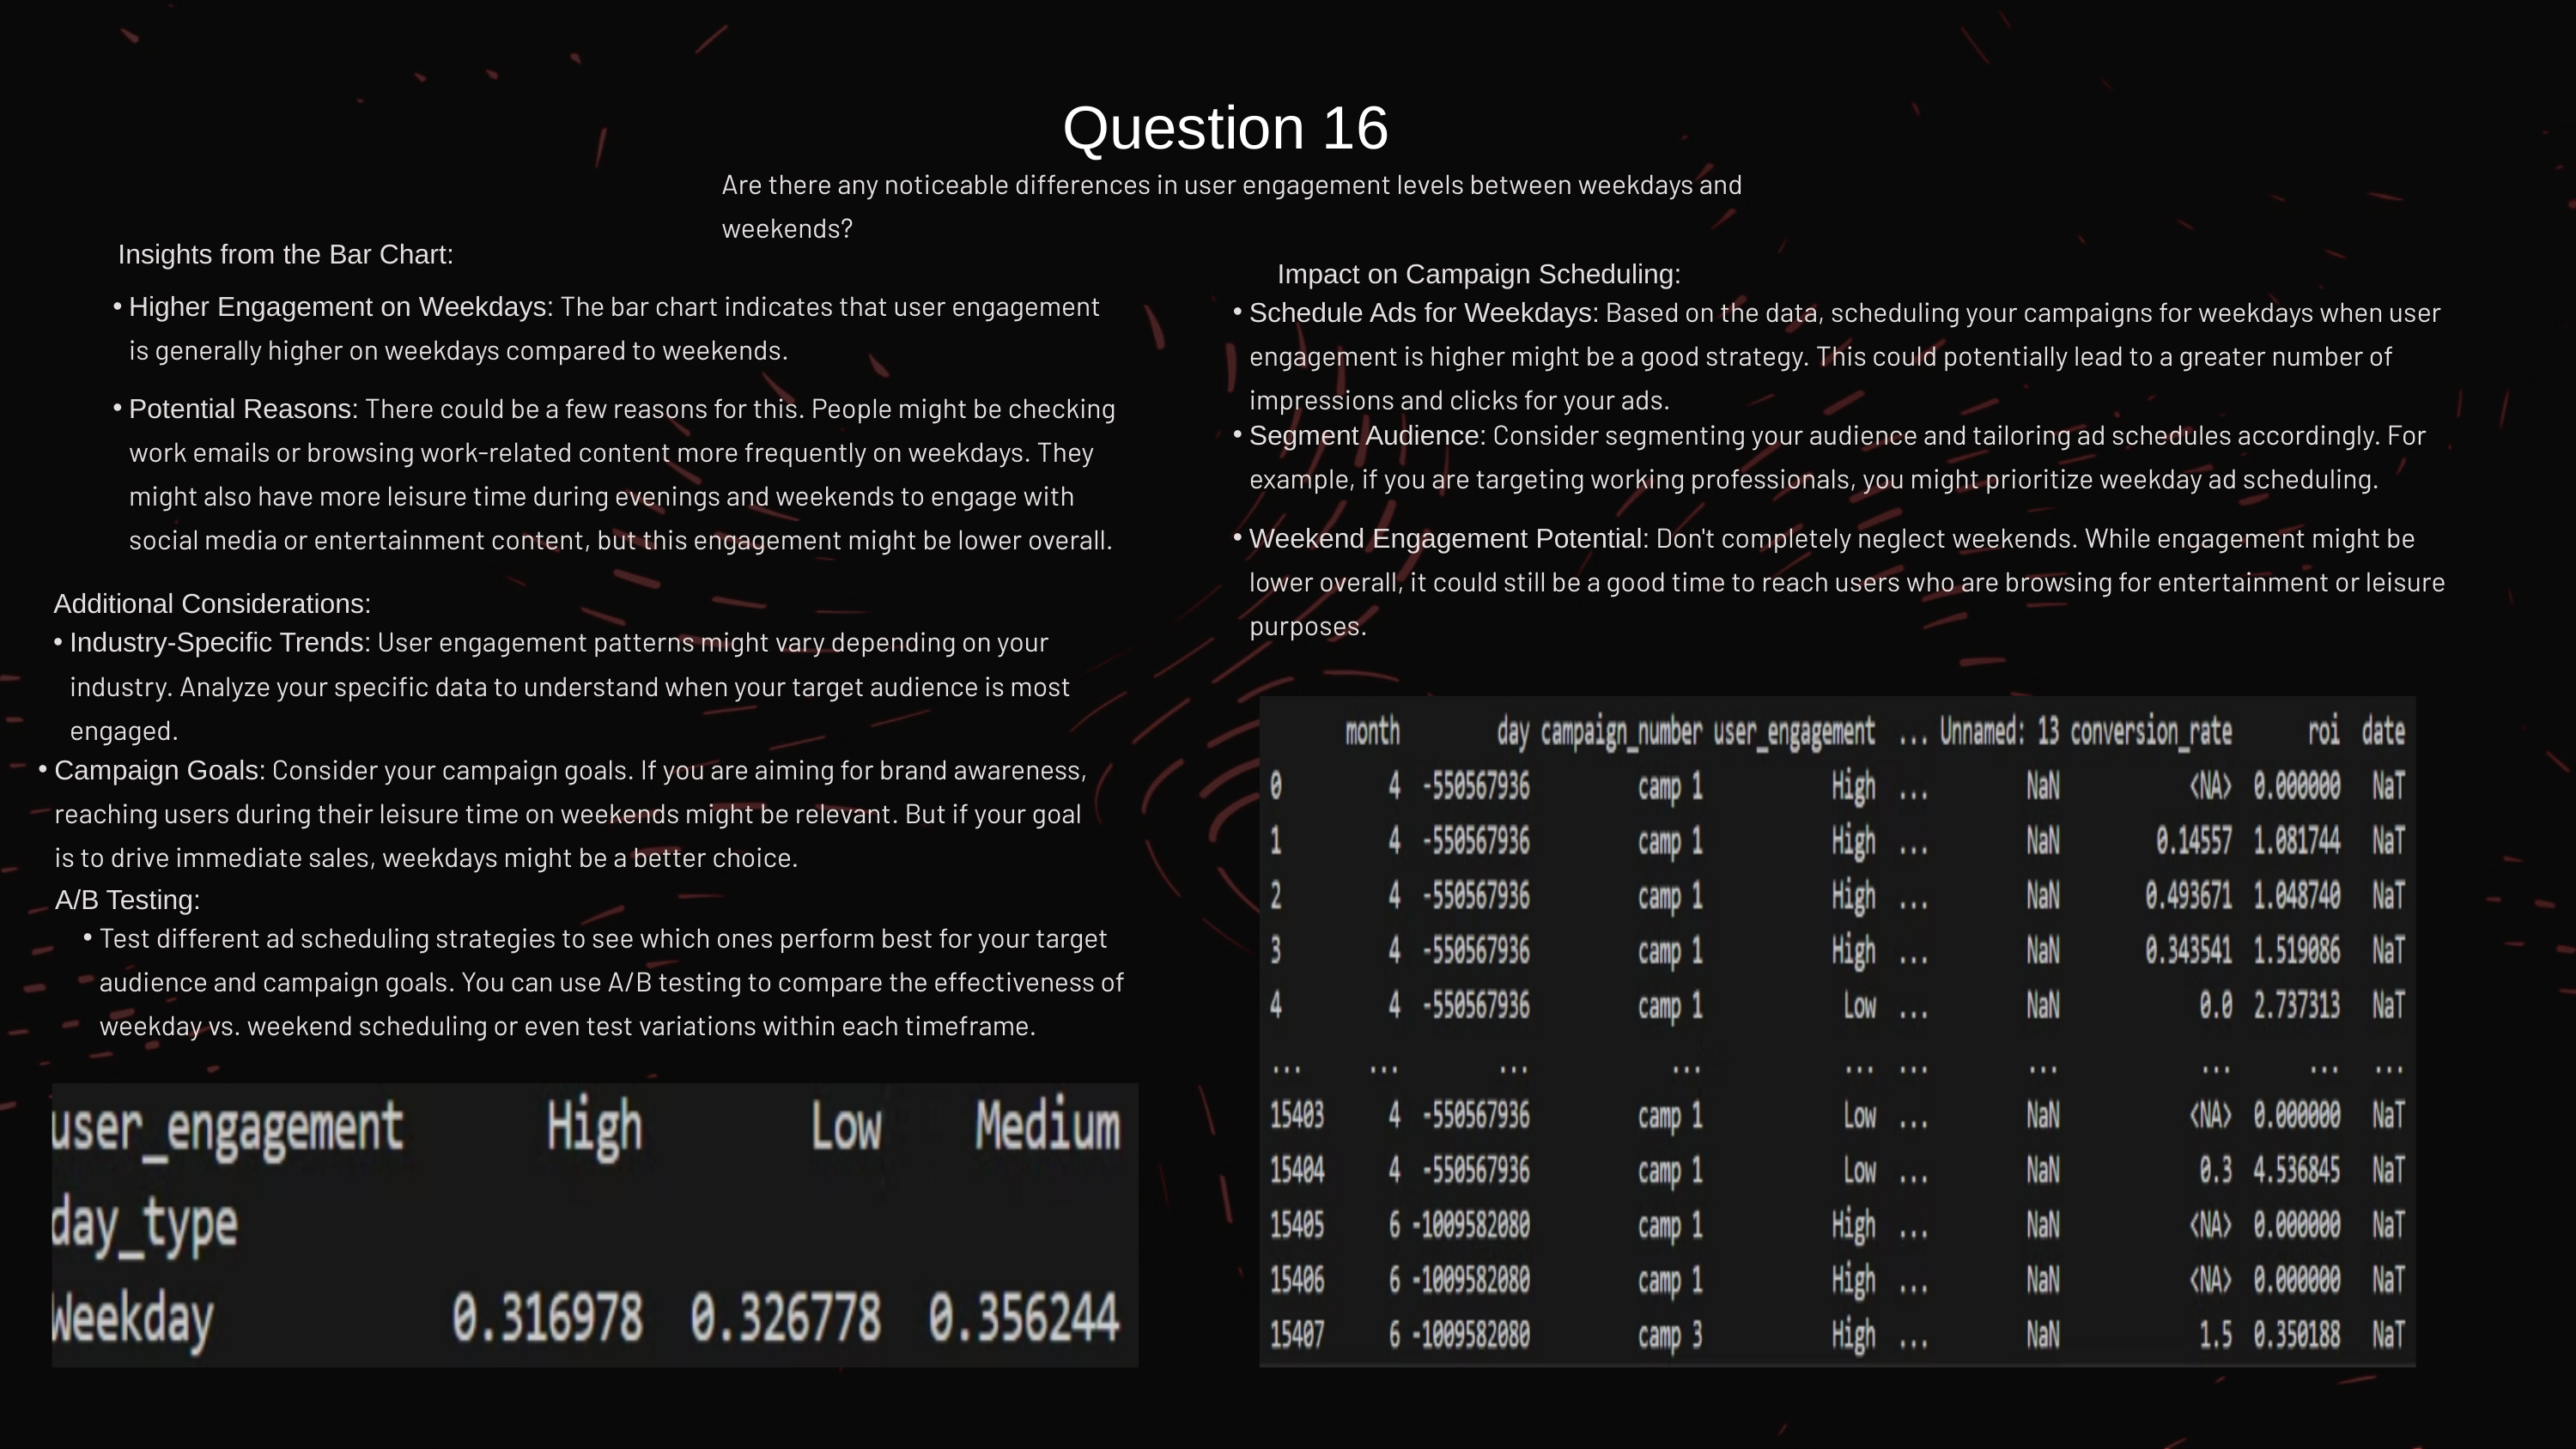

Question 16
Are there any noticeable differences in user engagement levels between weekdays and weekends?
Insights from the Bar Chart:
Impact on Campaign Scheduling:
Higher Engagement on Weekdays: The bar chart indicates that user engagement is generally higher on weekdays compared to weekends.
Schedule Ads for Weekdays: Based on the data, scheduling your campaigns for weekdays when user engagement is higher might be a good strategy. This could potentially lead to a greater number of impressions and clicks for your ads.
Potential Reasons: There could be a few reasons for this. People might be checking work emails or browsing work-related content more frequently on weekdays. They might also have more leisure time during evenings and weekends to engage with social media or entertainment content, but this engagement might be lower overall.
Segment Audience: Consider segmenting your audience and tailoring ad schedules accordingly. For example, if you are targeting working professionals, you might prioritize weekday ad scheduling.
Weekend Engagement Potential: Don't completely neglect weekends. While engagement might be lower overall, it could still be a good time to reach users who are browsing for entertainment or leisure purposes.
Additional Considerations:
Industry-Specific Trends: User engagement patterns might vary depending on your industry. Analyze your specific data to understand when your target audience is most engaged.

Campaign Goals: Consider your campaign goals. If you are aiming for brand awareness, reaching users during their leisure time on weekends might be relevant. But if your goal is to drive immediate sales, weekdays might be a better choice.
A/B Testing:
Test different ad scheduling strategies to see which ones perform best for your target audience and campaign goals. You can use A/B testing to compare the effectiveness of weekday vs. weekend scheduling or even test variations within each timeframe.